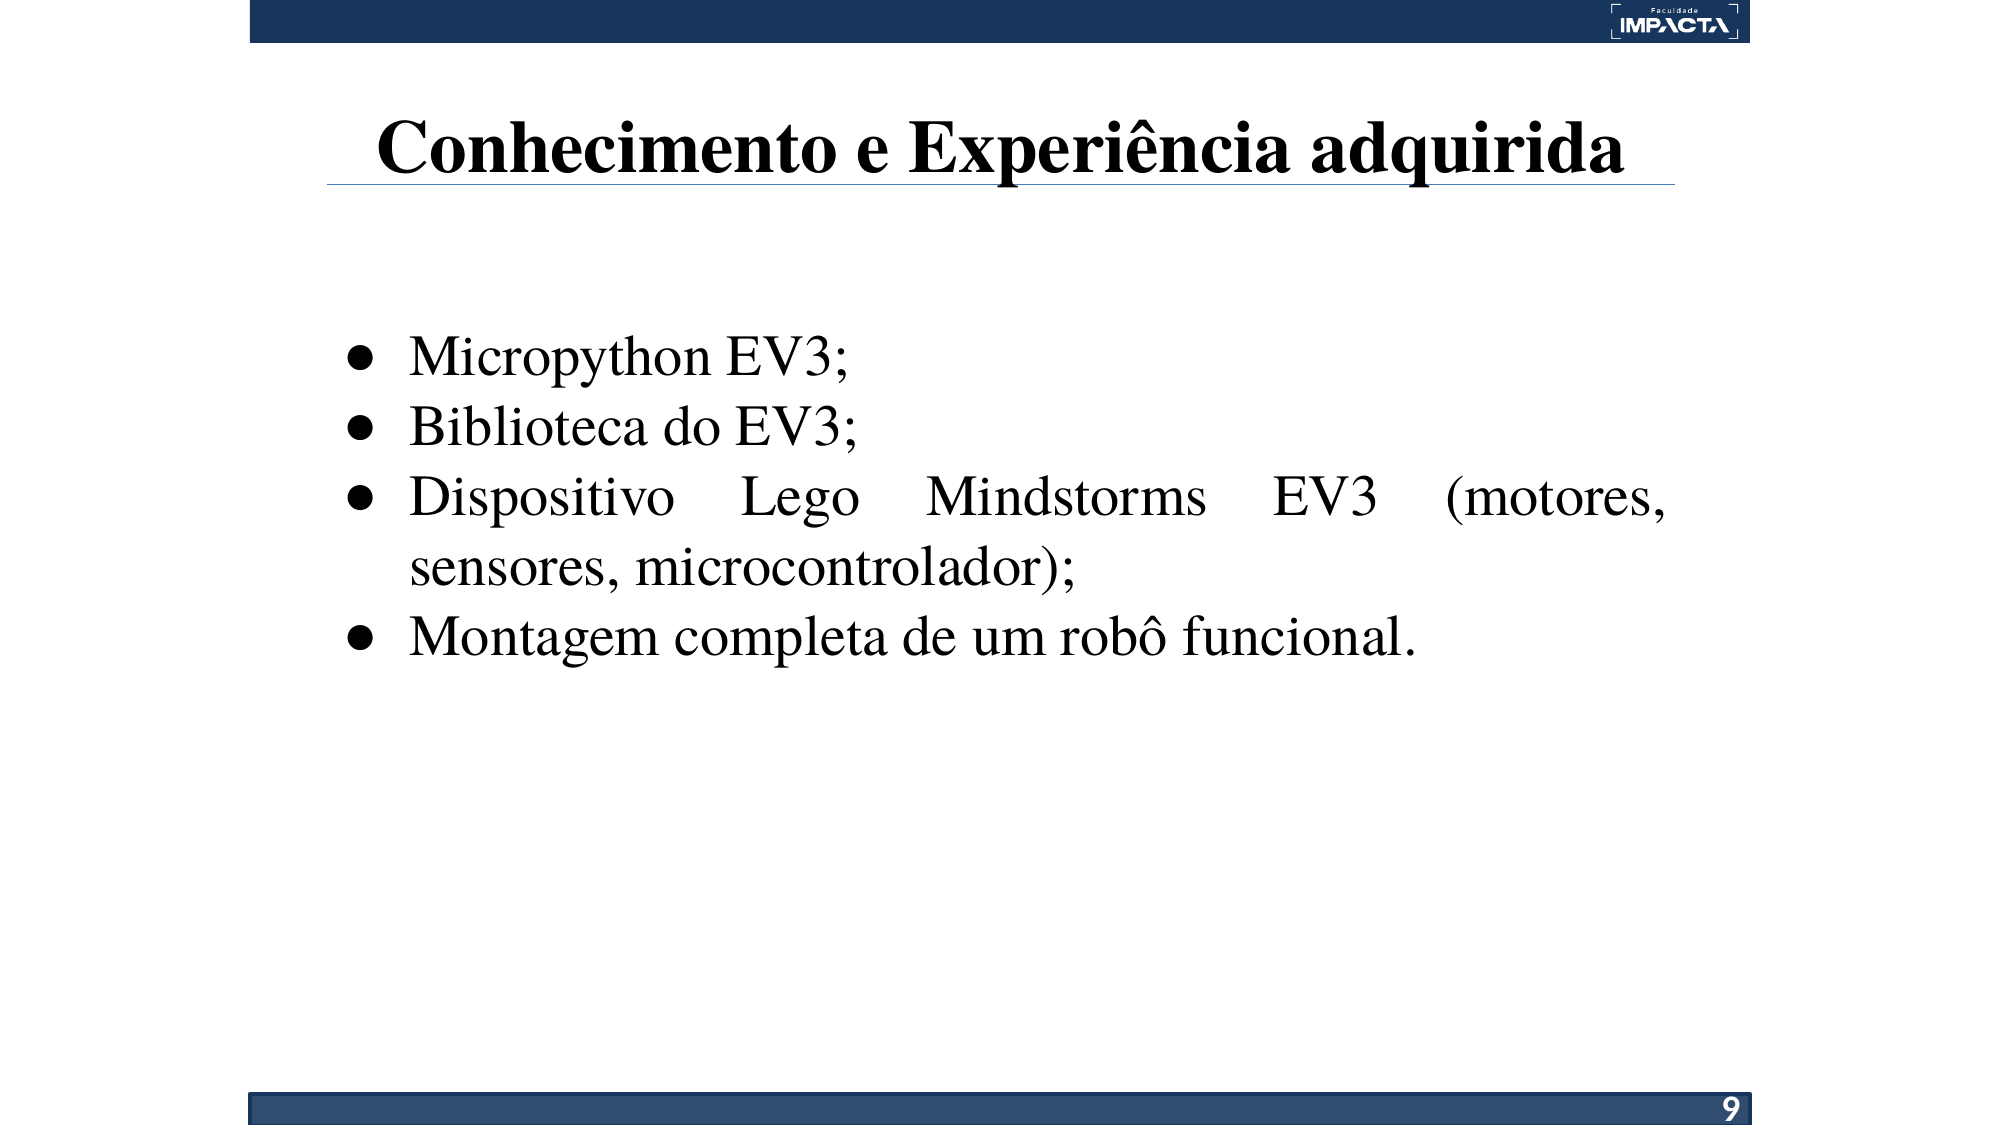

# Conhecimento e Experiência adquirida
Micropython EV3;
Biblioteca do EV3;
Dispositivo Lego Mindstorms EV3 (motores, sensores, microcontrolador);
Montagem completa de um robô funcional.
9